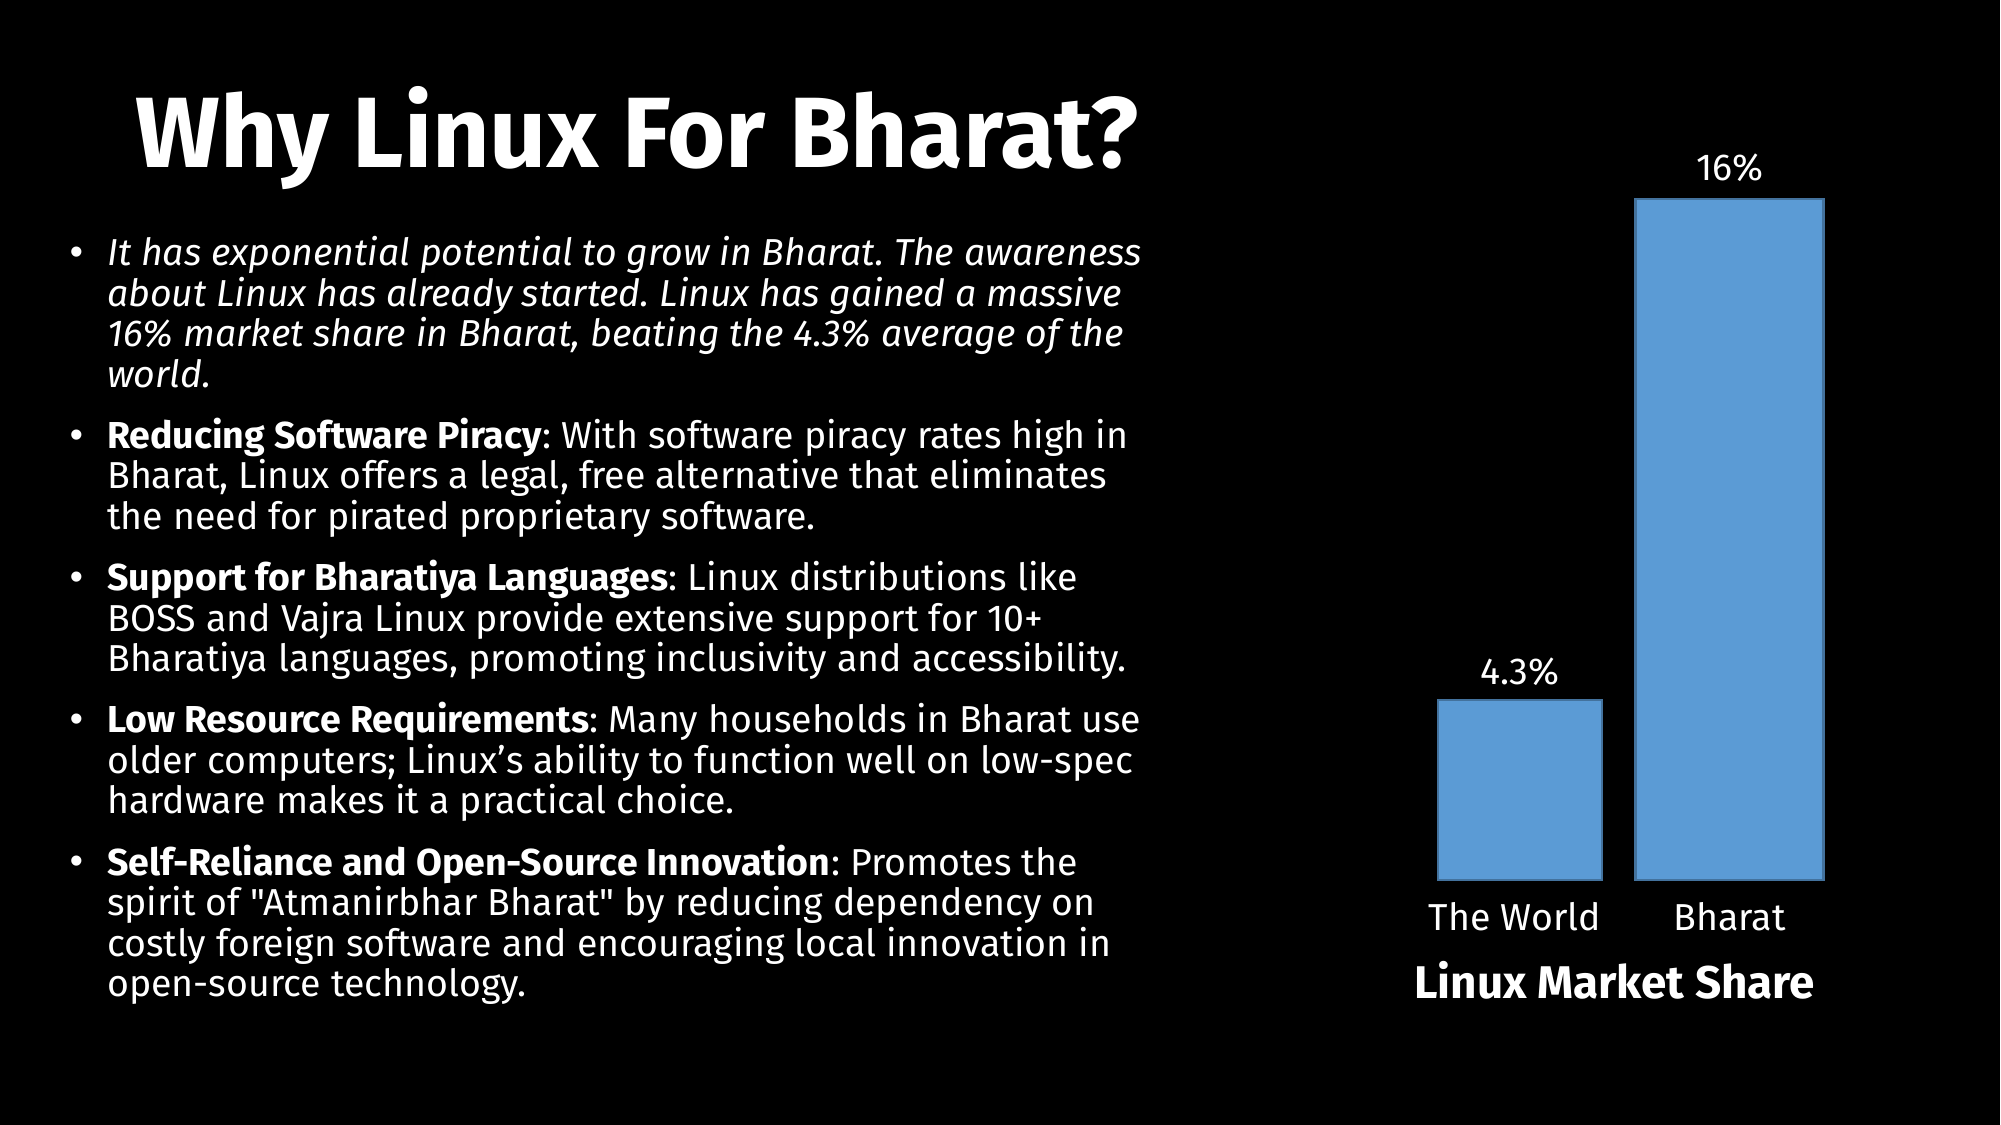

# Why Linux For Bharat?
16%

It has exponential potential to grow in Bharat. The awareness about Linux has already started. Linux has gained a massive 16% market share in Bharat, beating the 4.3% average of the world.
Reducing Software Piracy: With software piracy rates high in Bharat, Linux offers a legal, free alternative that eliminates the need for pirated proprietary software.
Support for Bharatiya Languages: Linux distributions like BOSS and Vajra Linux provide extensive support for 10+ Bharatiya languages, promoting inclusivity and accessibility.
Low Resource Requirements: Many households in Bharat use older computers; Linux’s ability to function well on low-spec hardware makes it a practical choice.
Self-Reliance and Open-Source Innovation: Promotes the spirit of "Atmanirbhar Bharat" by reducing dependency on costly foreign software and encouraging local innovation in open-source technology.
4.3%

The World
Bharat

Linux Market Share